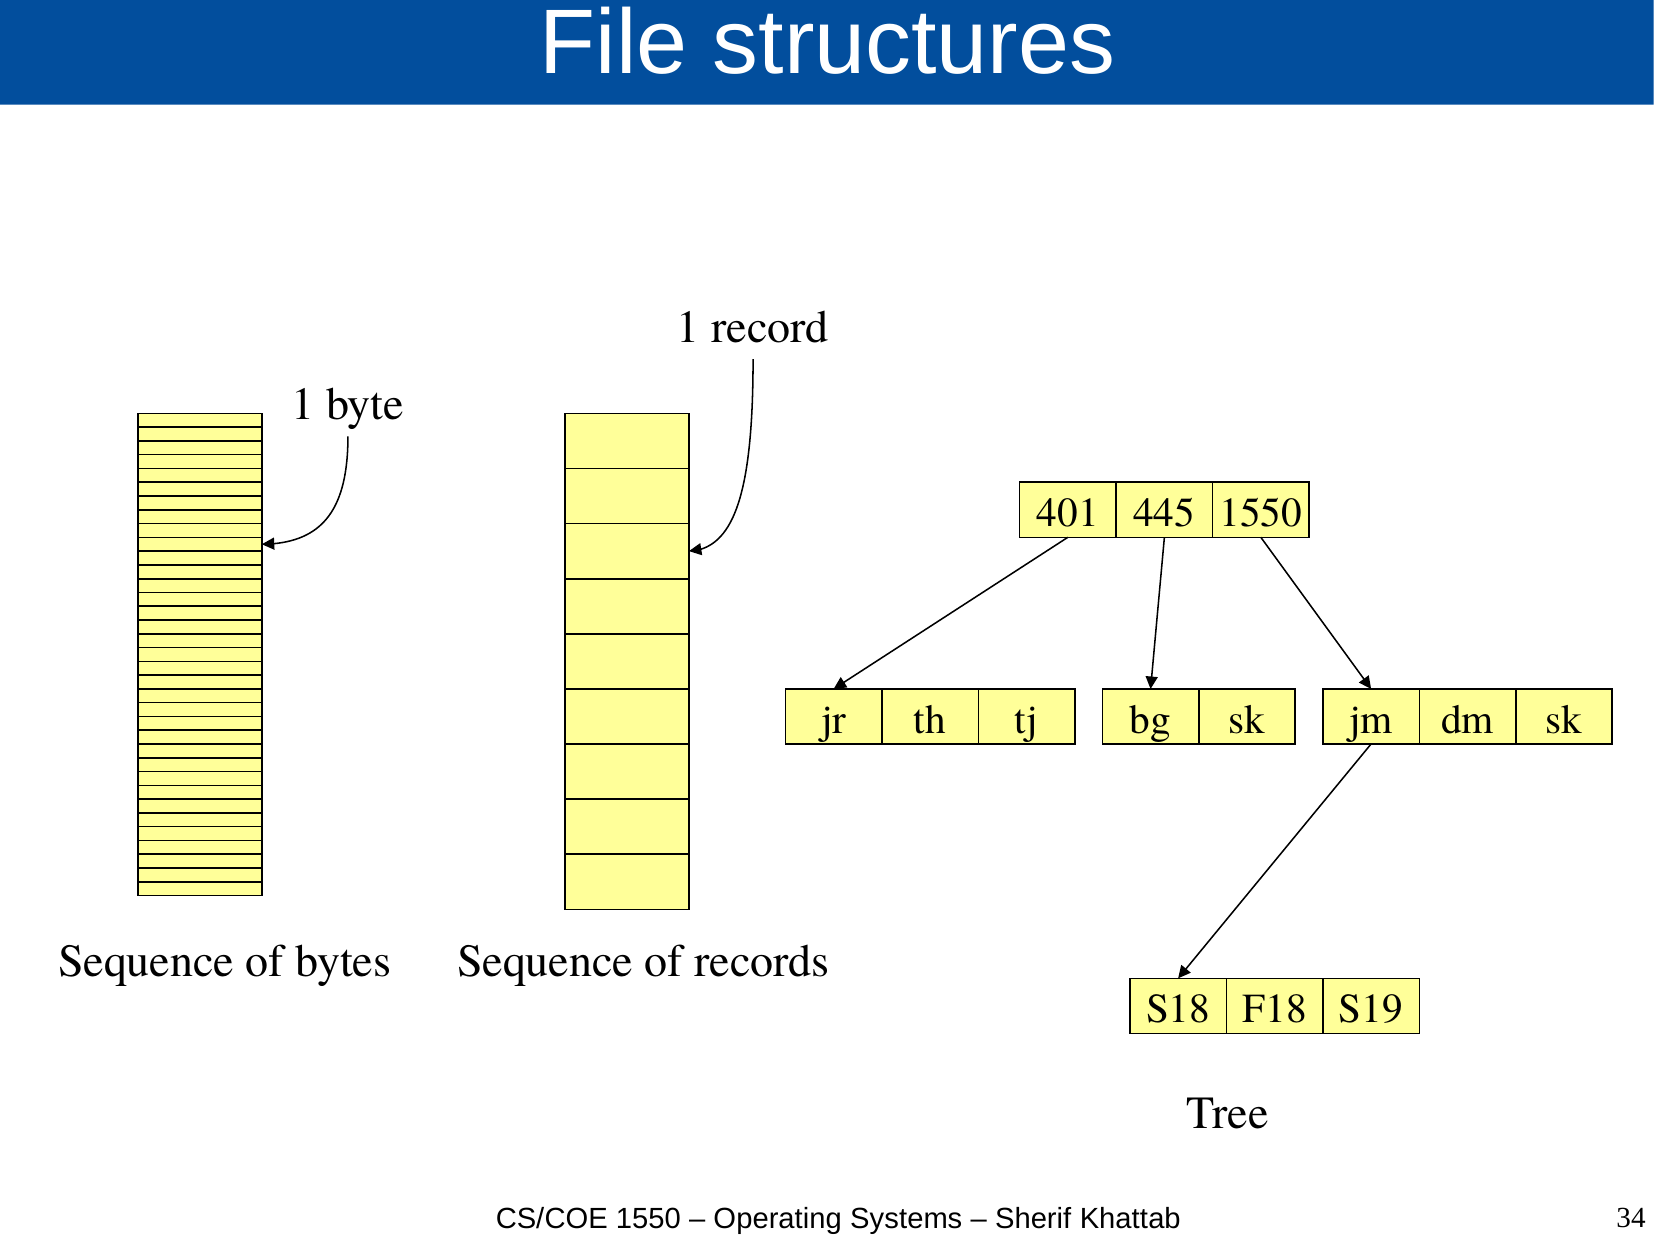

# File structures

1 record
1 byte

401
445
1550

jr
th
tj
bg
sk
jm
dm
sk

Sequence of bytes
Sequence of records
S18
F18
S19
Tree
34
CS/COE 1550 – Operating Systems – Sherif Khattab